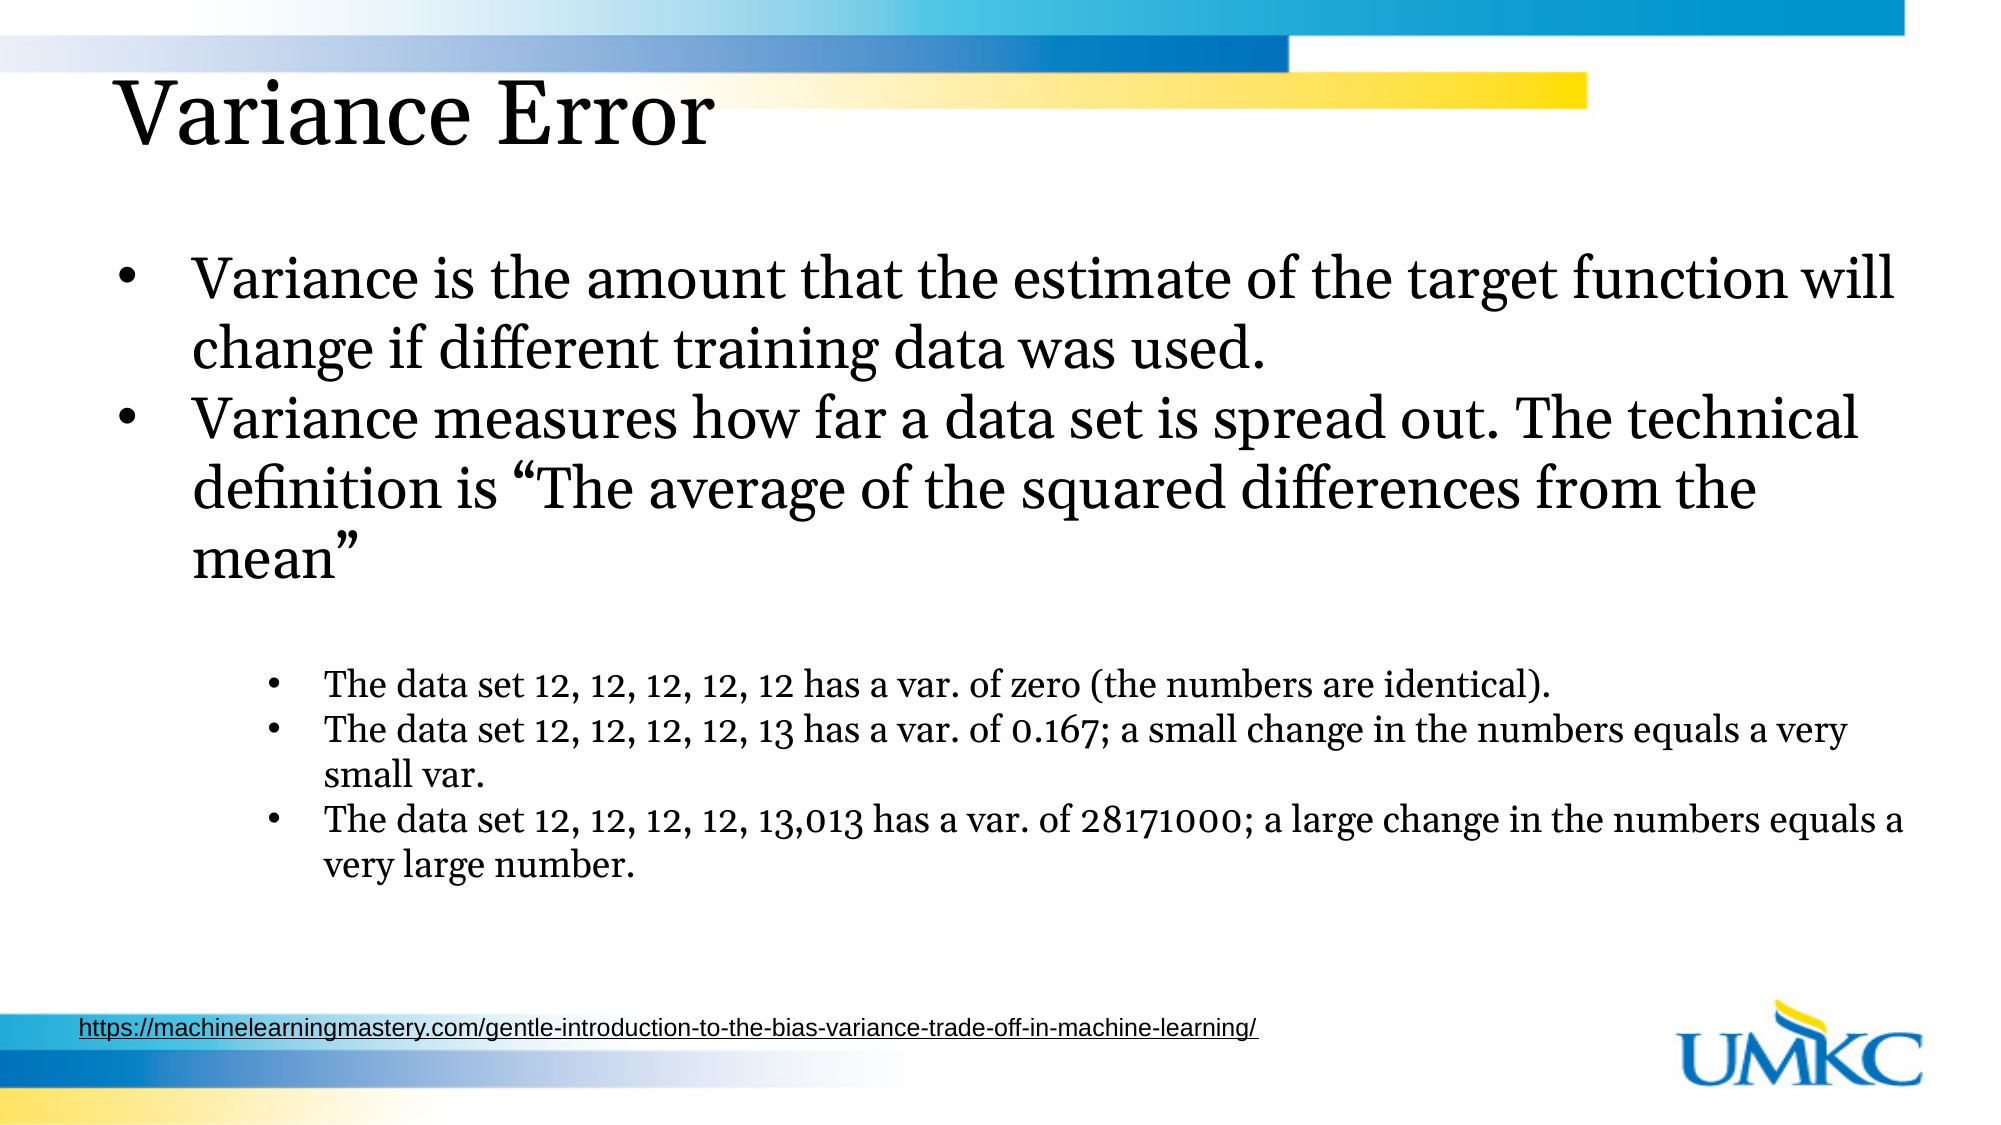

Variance Error
Variance is the amount that the estimate of the target function will change if different training data was used.
Variance measures how far a data set is spread out. The technical definition is “The average of the squared differences from the mean”

The data set 12, 12, 12, 12, 12 has a var. of zero (the numbers are identical).
The data set 12, 12, 12, 12, 13 has a var. of 0.167; a small change in the numbers equals a very small var.
The data set 12, 12, 12, 12, 13,013 has a var. of 28171000; a large change in the numbers equals a very large number.

https://machinelearningmastery.com/gentle-introduction-to-the-bias-variance-trade-off-in-machine-learning/